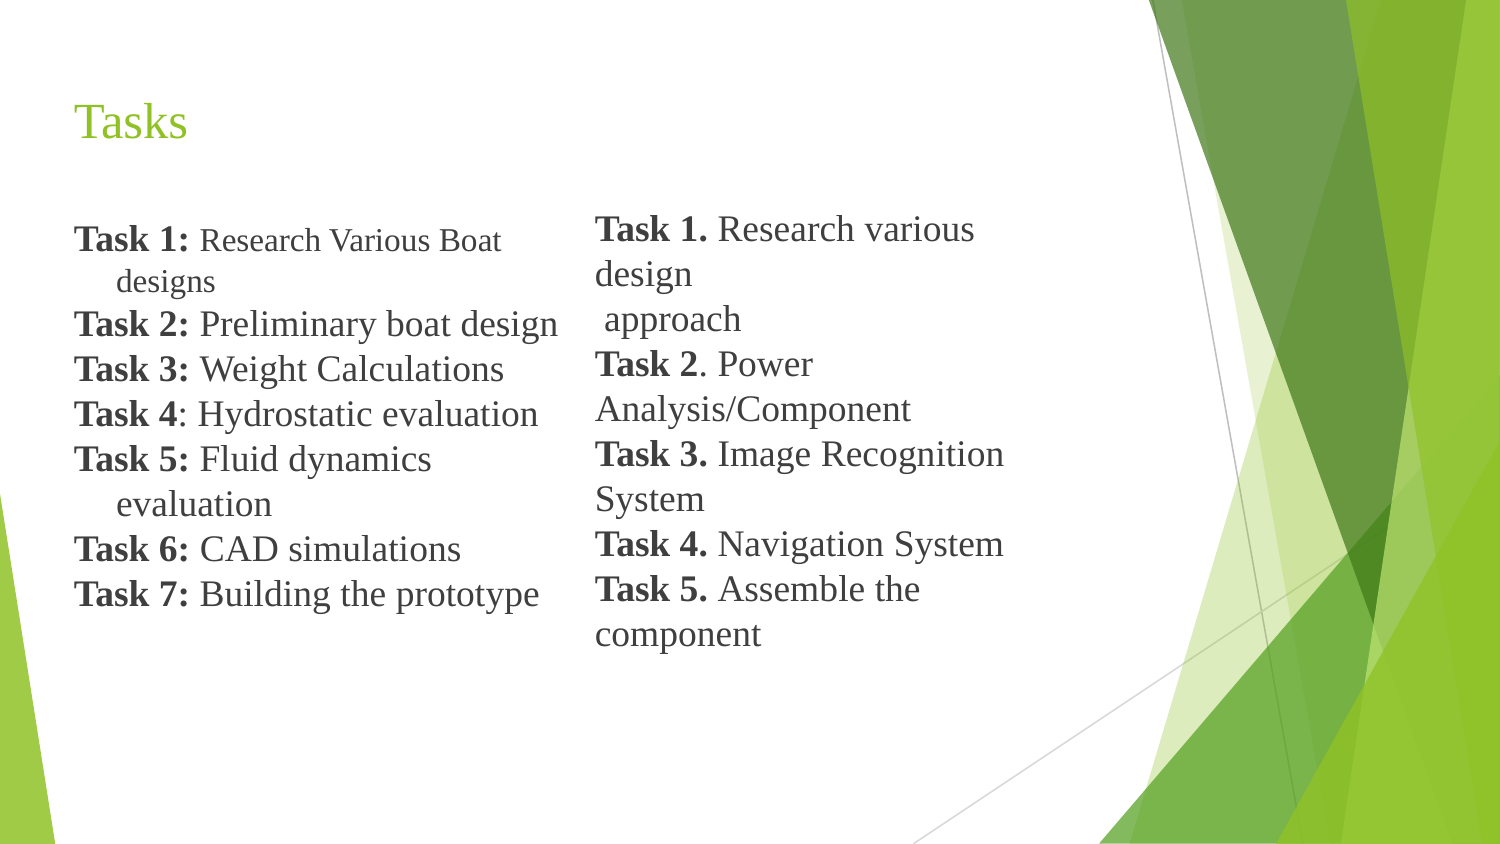

# Tasks
Task 1. Research various design
 approach
Task 2. Power Analysis/Component
Task 3. Image Recognition System
Task 4. Navigation System
Task 5. Assemble the component
Task 1: Research Various Boat designs
Task 2: Preliminary boat design
Task 3: Weight Calculations
Task 4: Hydrostatic evaluation
Task 5: Fluid dynamics evaluation
Task 6: CAD simulations
Task 7: Building the prototype